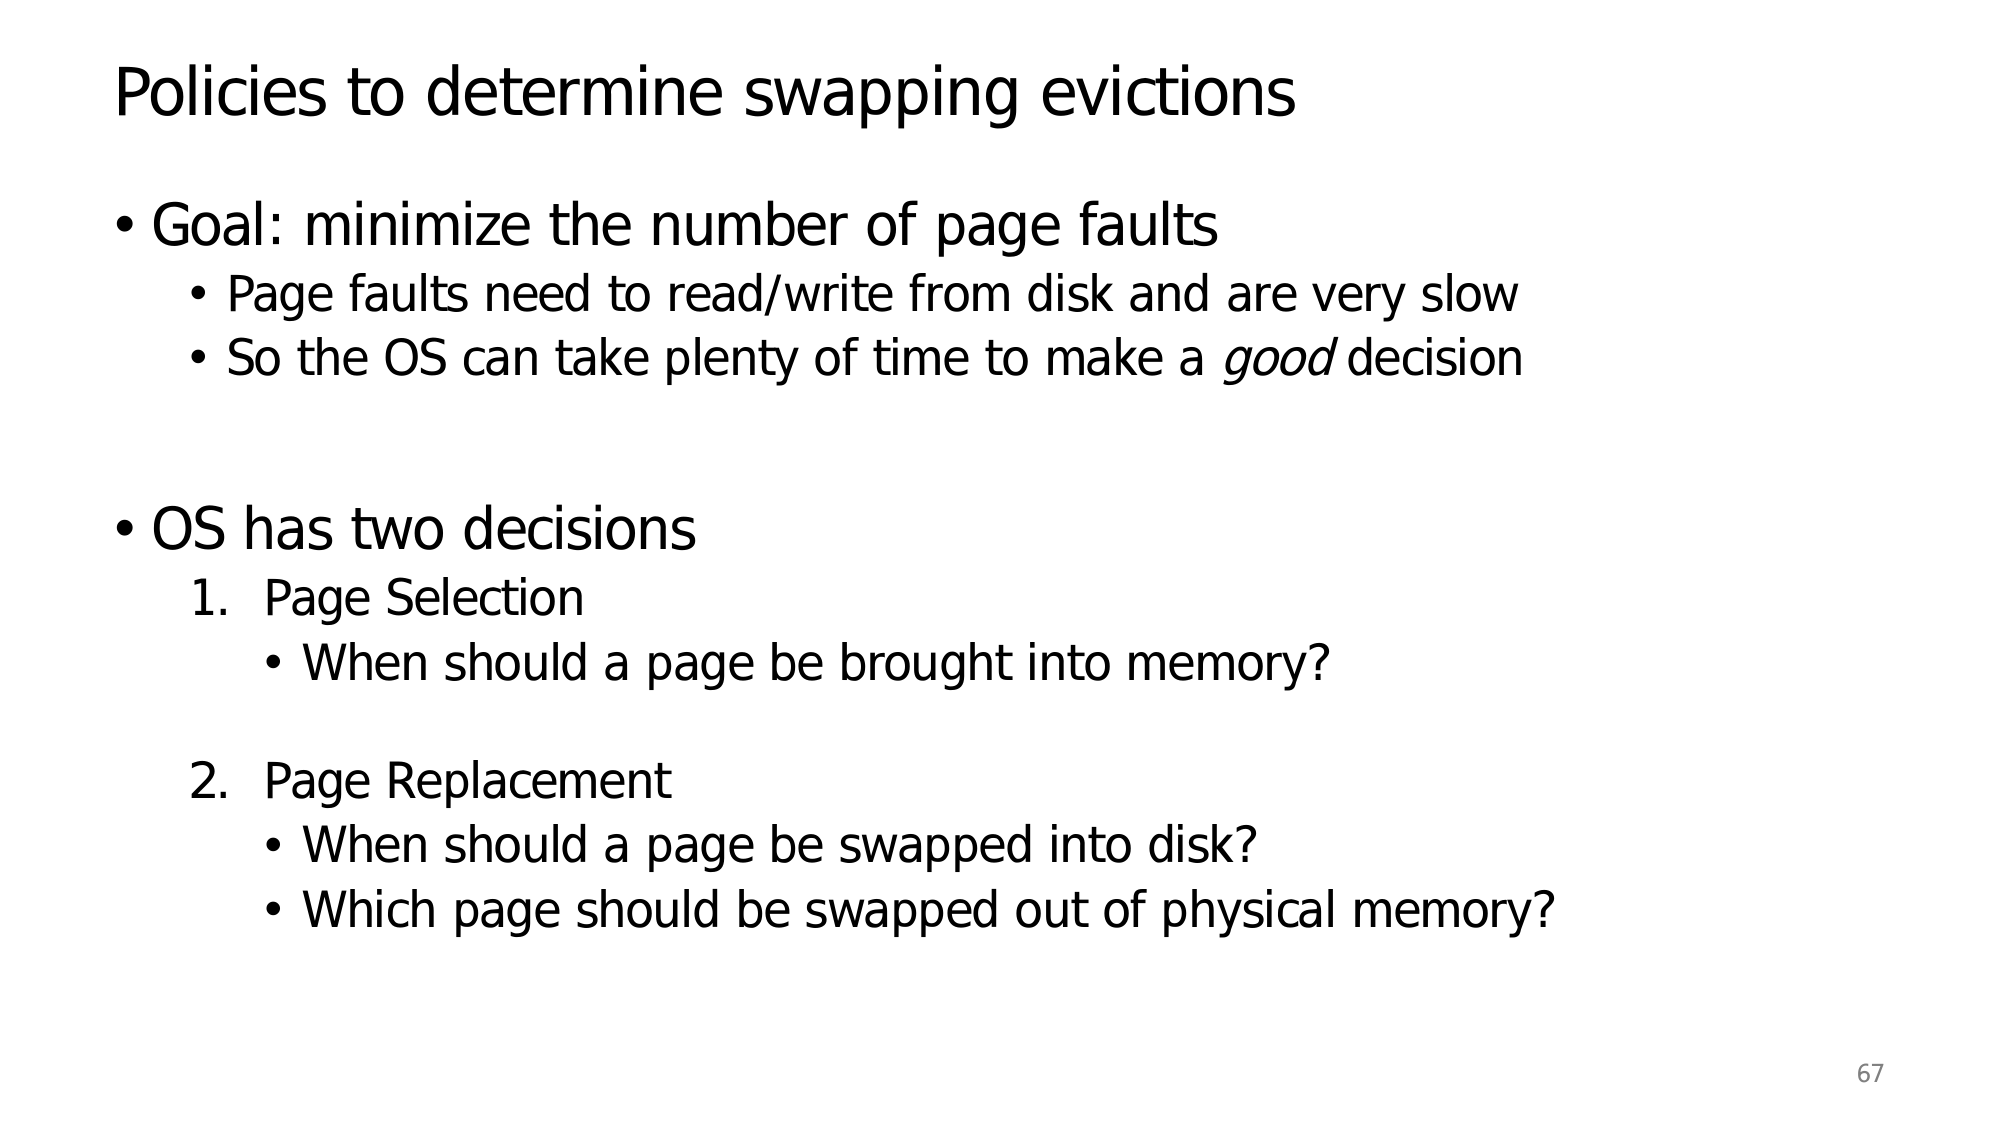

# Policies to determine swapping evictions
Goal: minimize the number of page faults
Page faults need to read/write from disk and are very slow
So the OS can take plenty of time to make a good decision

OS has two decisions
Page Selection
When should a page be brought into memory?
Page Replacement
When should a page be swapped into disk?
Which page should be swapped out of physical memory?
67